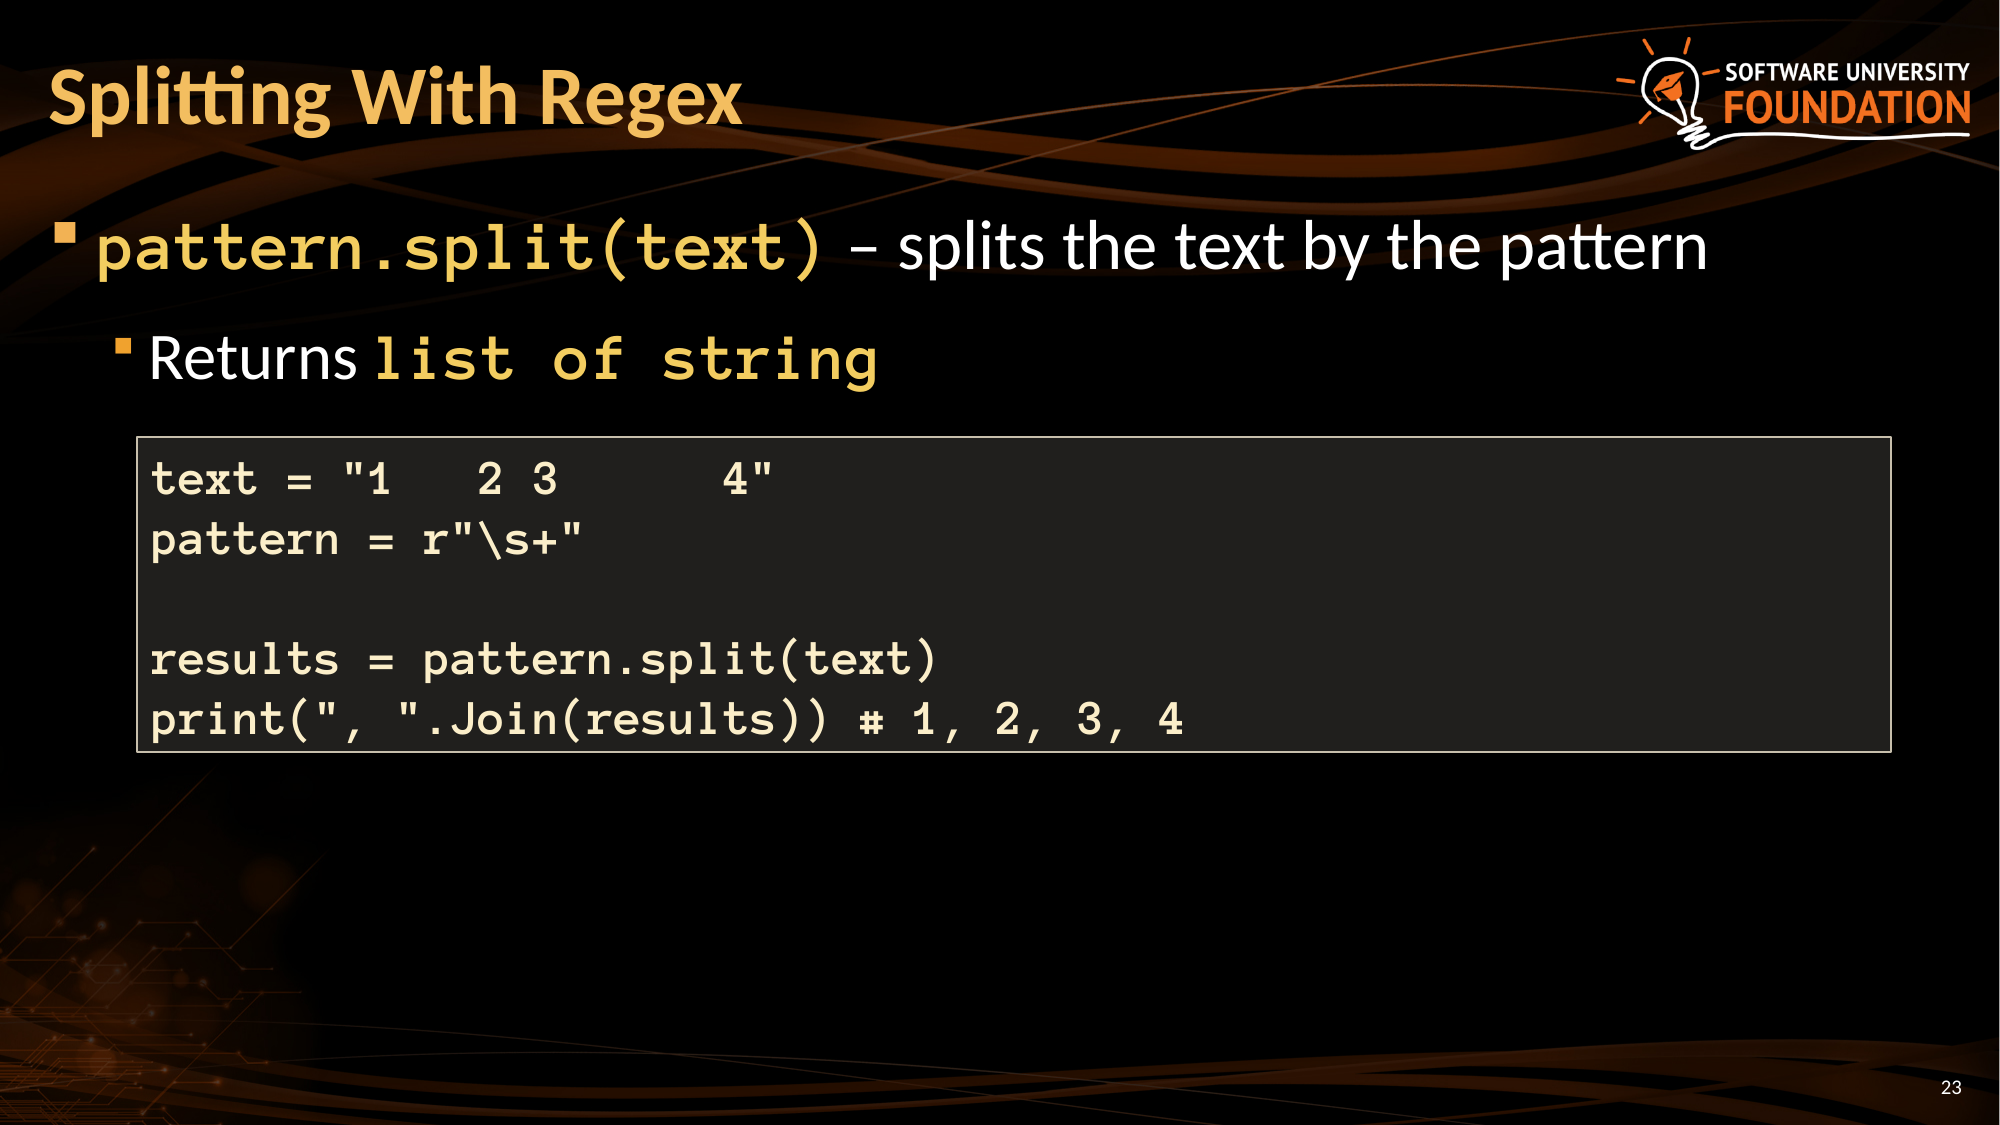

# Splitting With Regex
pattern.split(text) – splits the text by the pattern
Returns list of string
text = "1   2 3      4"
pattern = r"\s+"

results = pattern.split(text)
print(", ".Join(results)) # 1, 2, 3, 4
23